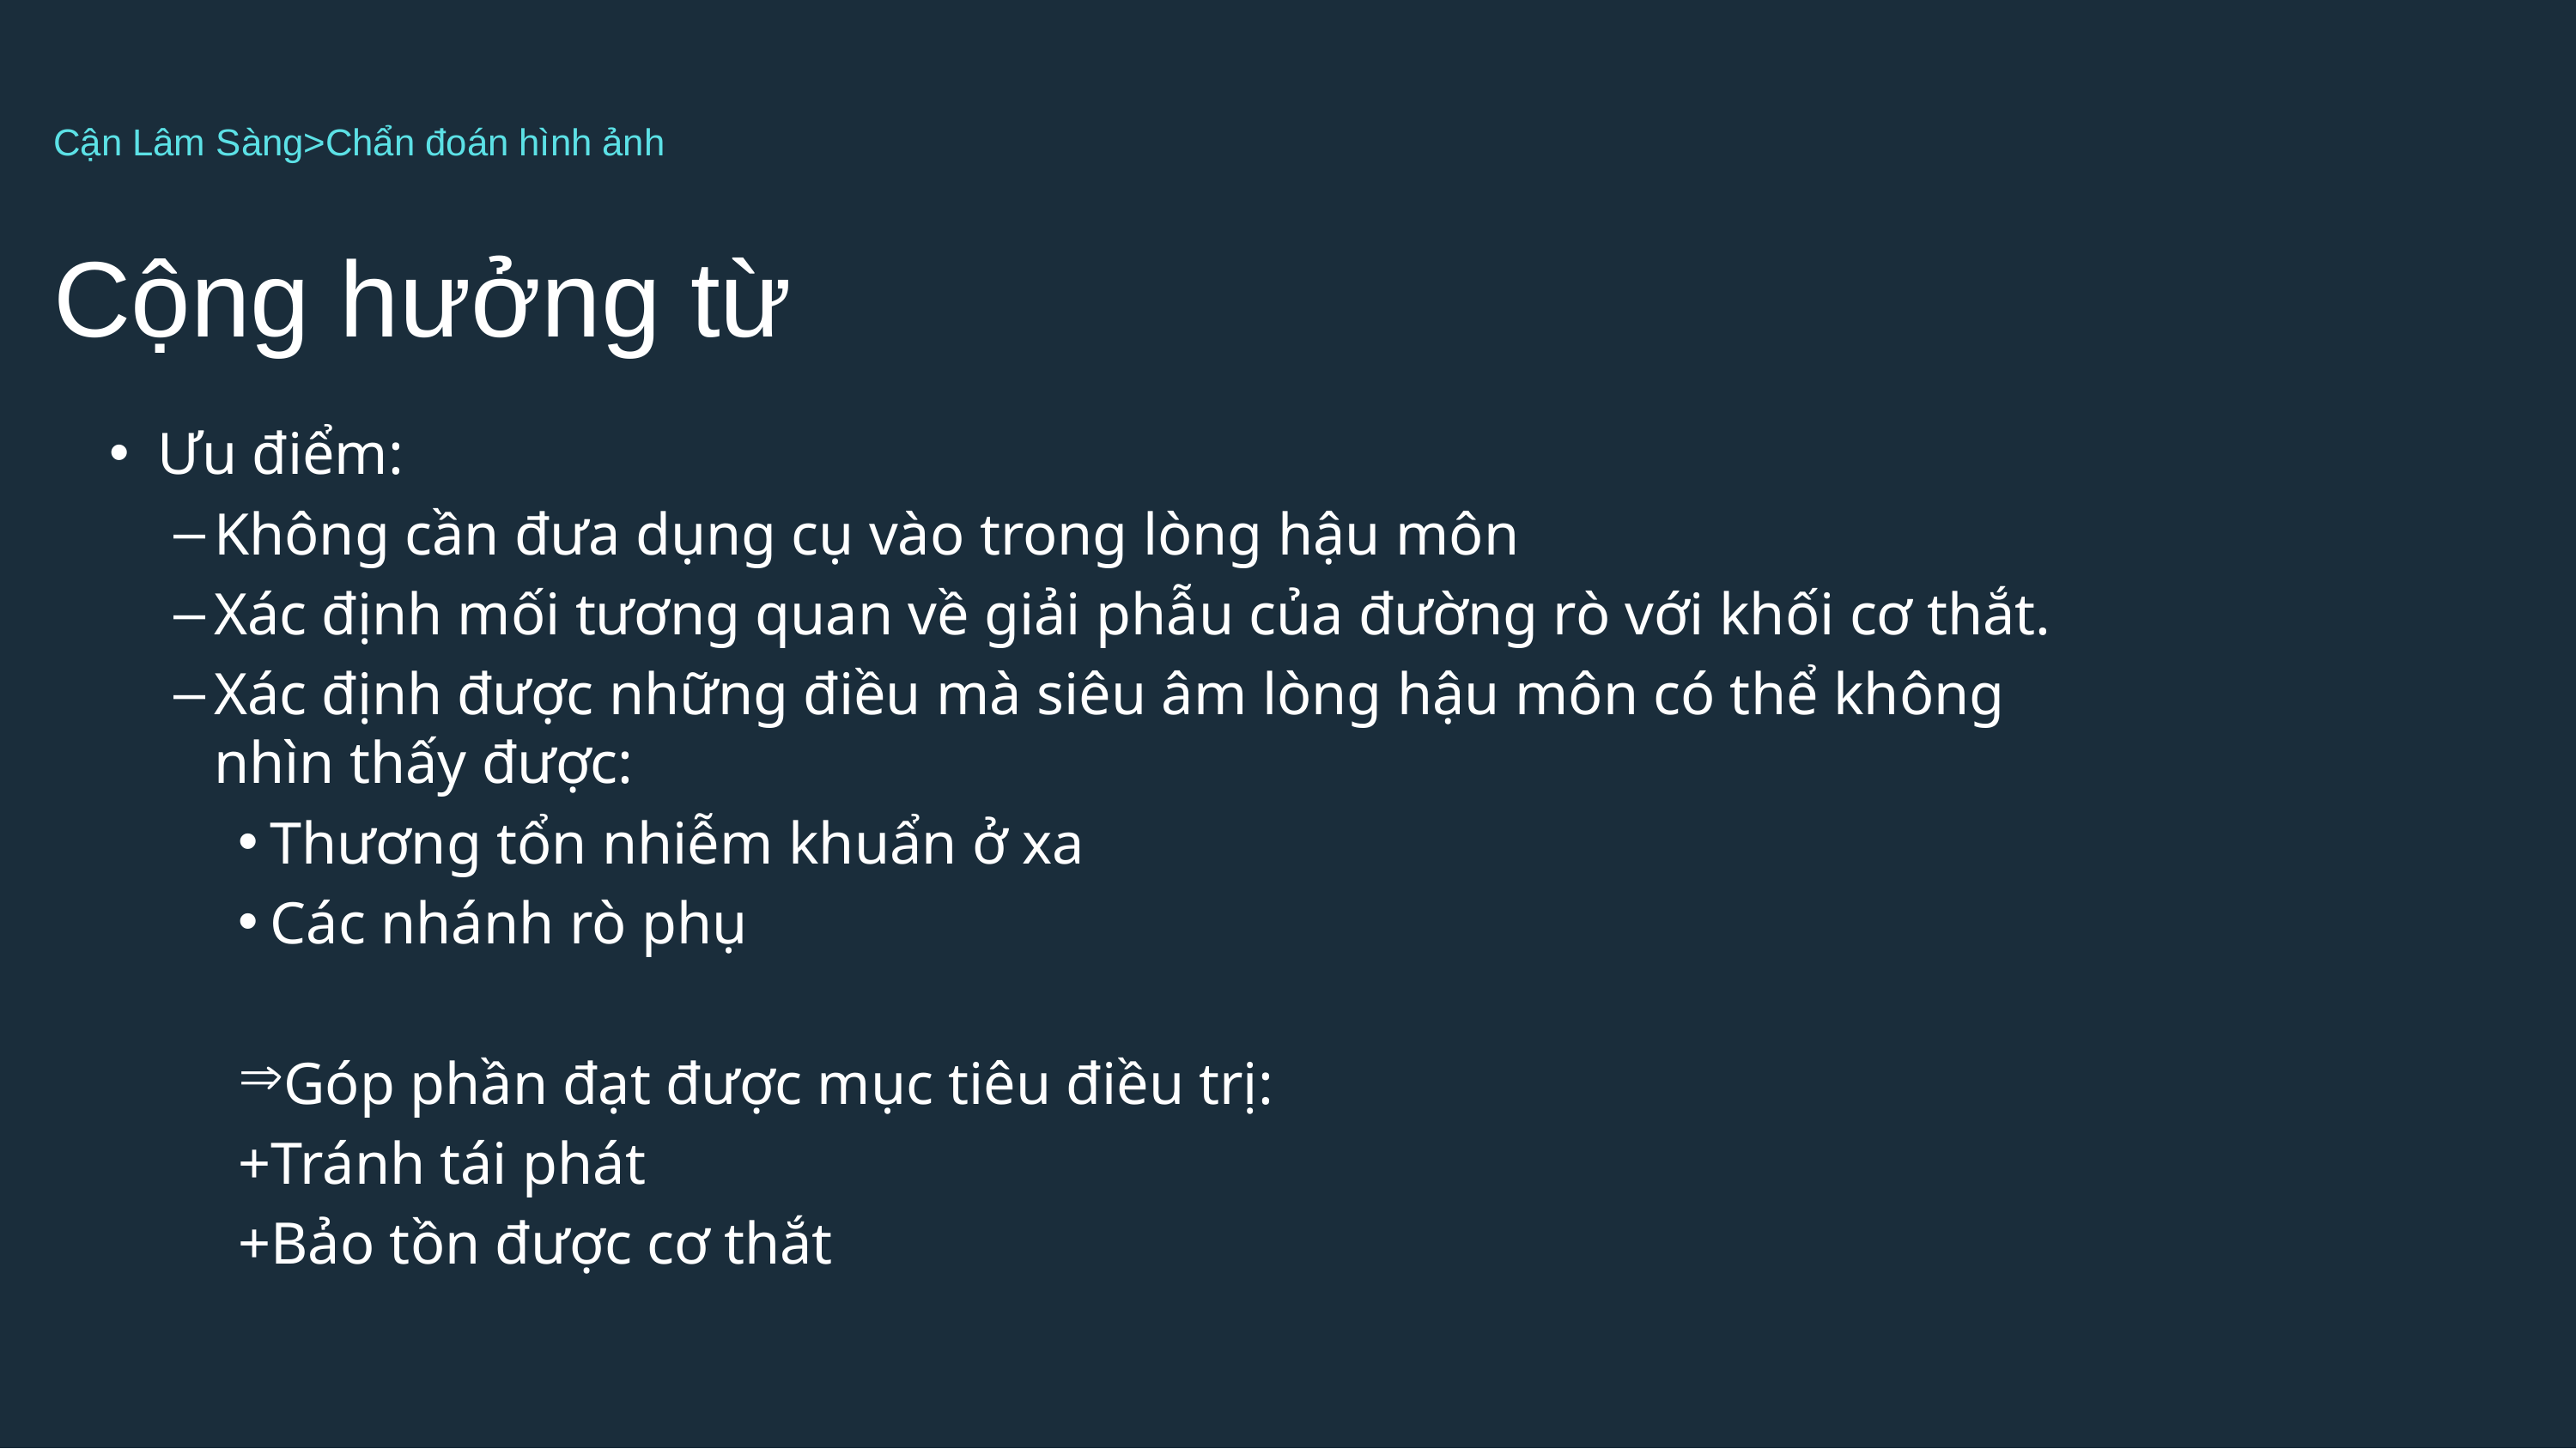

Cận Lâm Sàng>Chẩn đoán hình ảnh
Cộng hưởng từ
Ưu điểm:
Không cần đưa dụng cụ vào trong lòng hậu môn
Xác định mối tương quan về giải phẫu của đường rò với khối cơ thắt.
Xác định được những điều mà siêu âm lòng hậu môn có thể không nhìn thấy được:
Thương tổn nhiễm khuẩn ở xa
Các nhánh rò phụ

Góp phần đạt được mục tiêu điều trị:
+Tránh tái phát
+Bảo tồn được cơ thắt